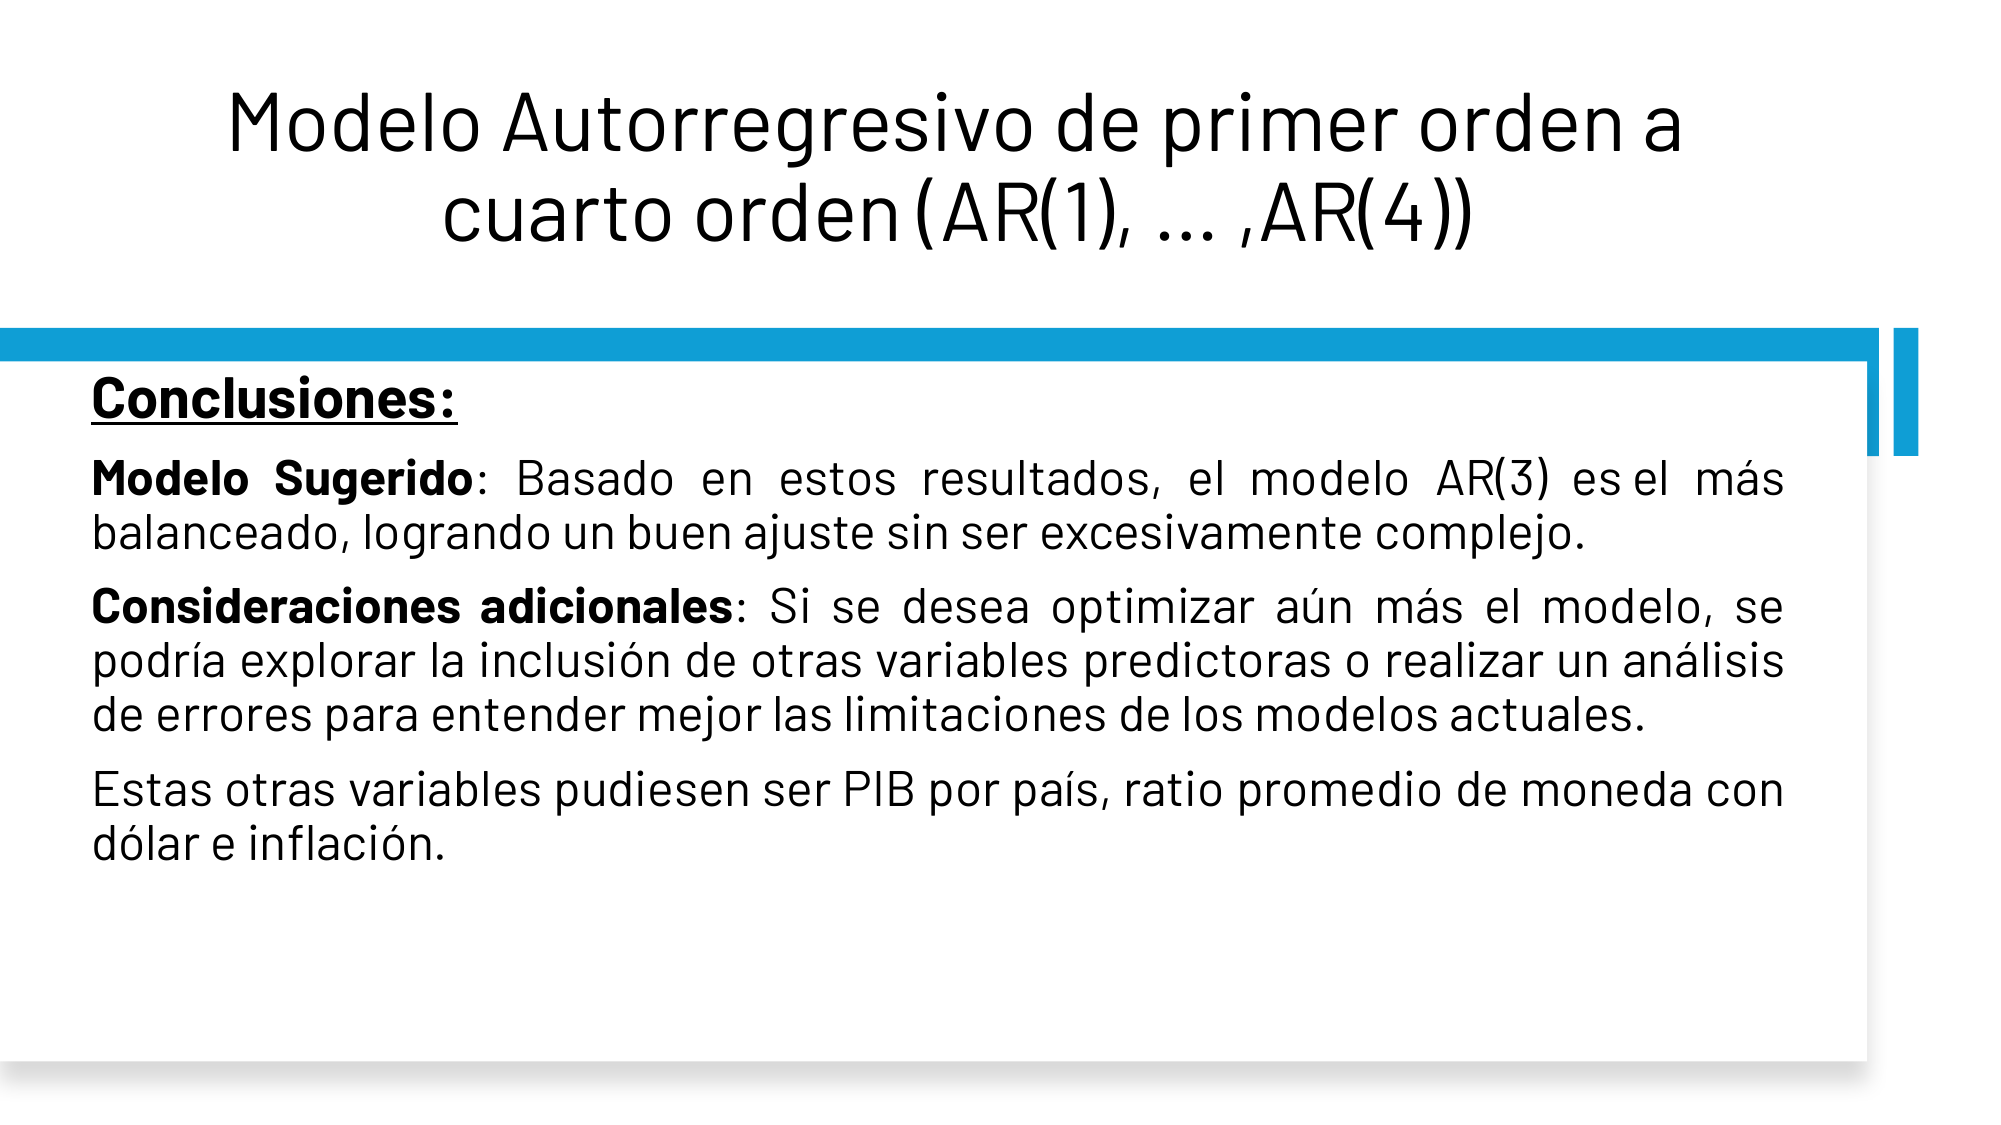

# Modelo Autorregresivo de primer orden a cuarto orden (AR(1), … ,AR(4))

Conclusiones:
Modelo Sugerido: Basado en estos resultados, el modelo AR(3) es el más balanceado, logrando un buen ajuste sin ser excesivamente complejo.
Consideraciones adicionales: Si se desea optimizar aún más el modelo, se podría explorar la inclusión de otras variables predictoras o realizar un análisis de errores para entender mejor las limitaciones de los modelos actuales.
Estas otras variables pudiesen ser PIB por país, ratio promedio de moneda con dólar e inflación.